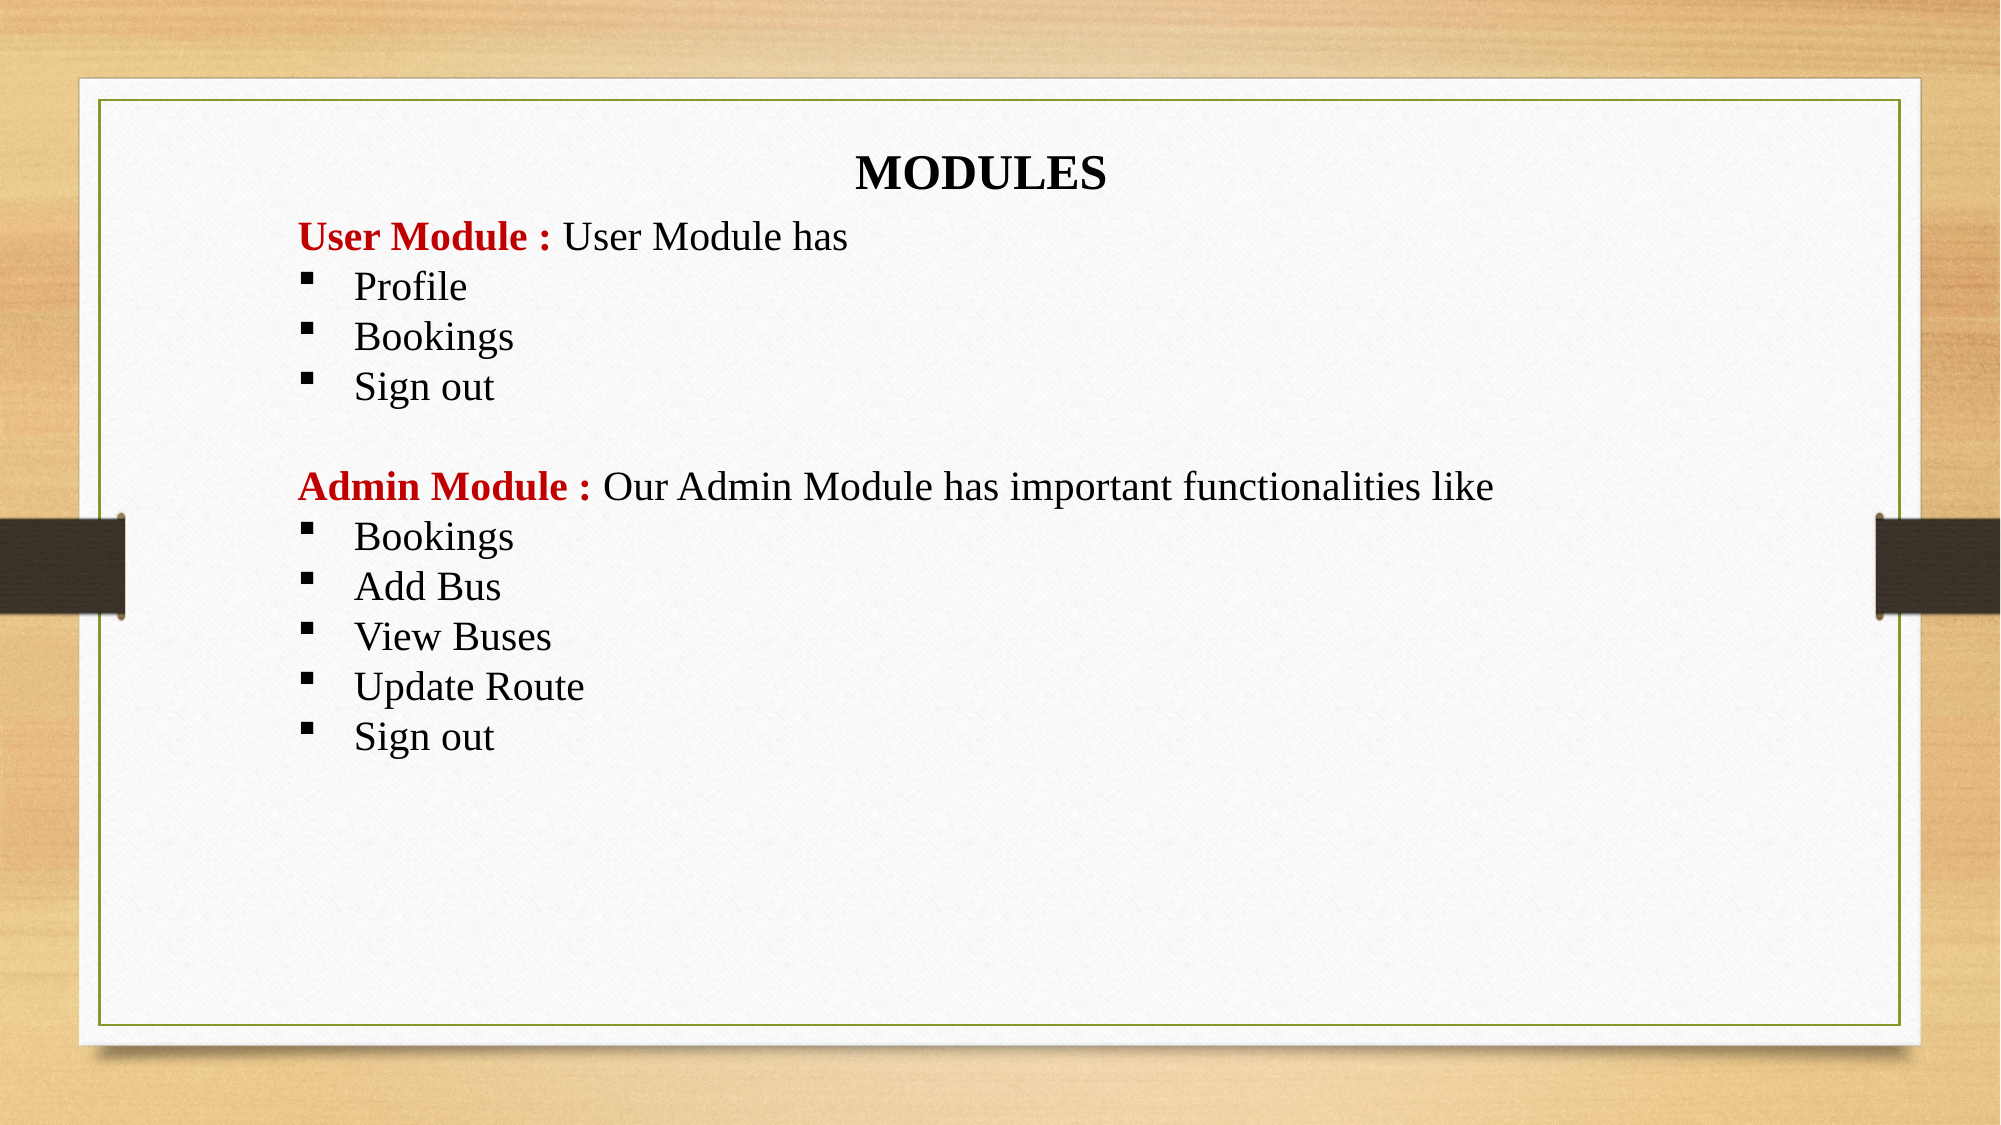

MODULES
User Module : User Module has
Profile
Bookings
Sign out

Admin Module : Our Admin Module has important functionalities like
Bookings
Add Bus
View Buses
Update Route
Sign out